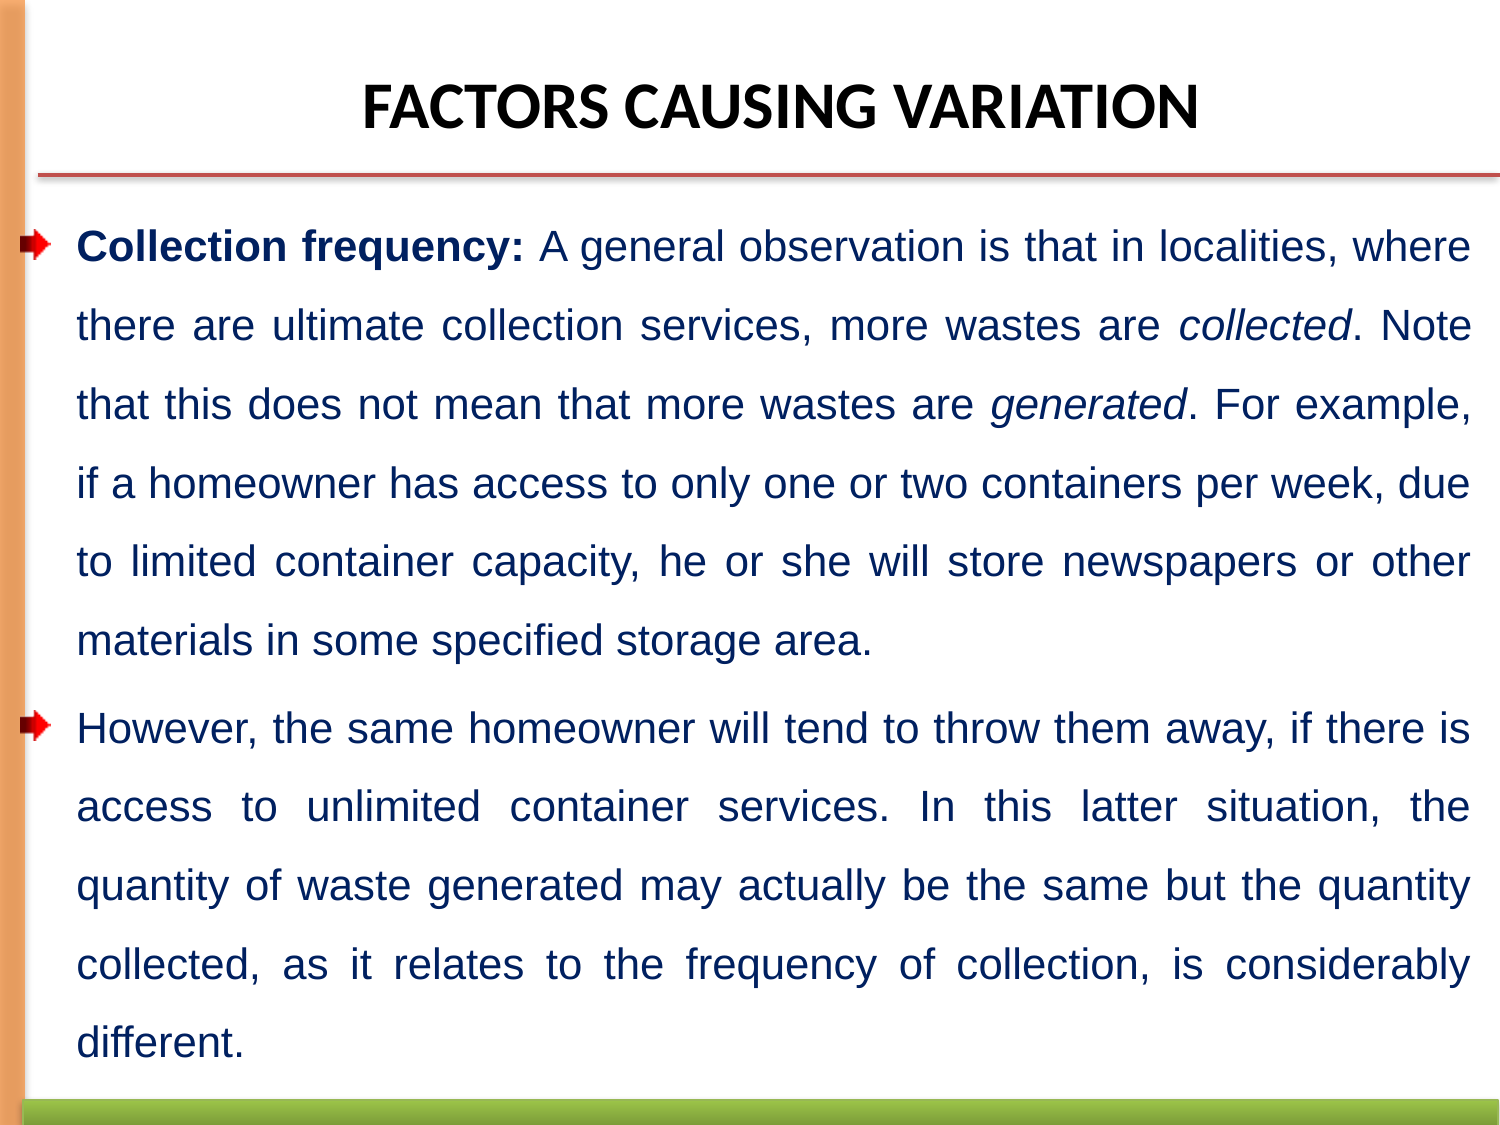

FACTORS CAUSING VARIATION
Collection frequency: A general observation is that in localities, where there are ultimate collection services, more wastes are collected. Note that this does not mean that more wastes are generated. For example, if a homeowner has access to only one or two containers per week, due to limited container capacity, he or she will store newspapers or other materials in some specified storage area.
However, the same homeowner will tend to throw them away, if there is access to unlimited container services. In this latter situation, the quantity of waste generated may actually be the same but the quantity collected, as it relates to the frequency of collection, is considerably different.